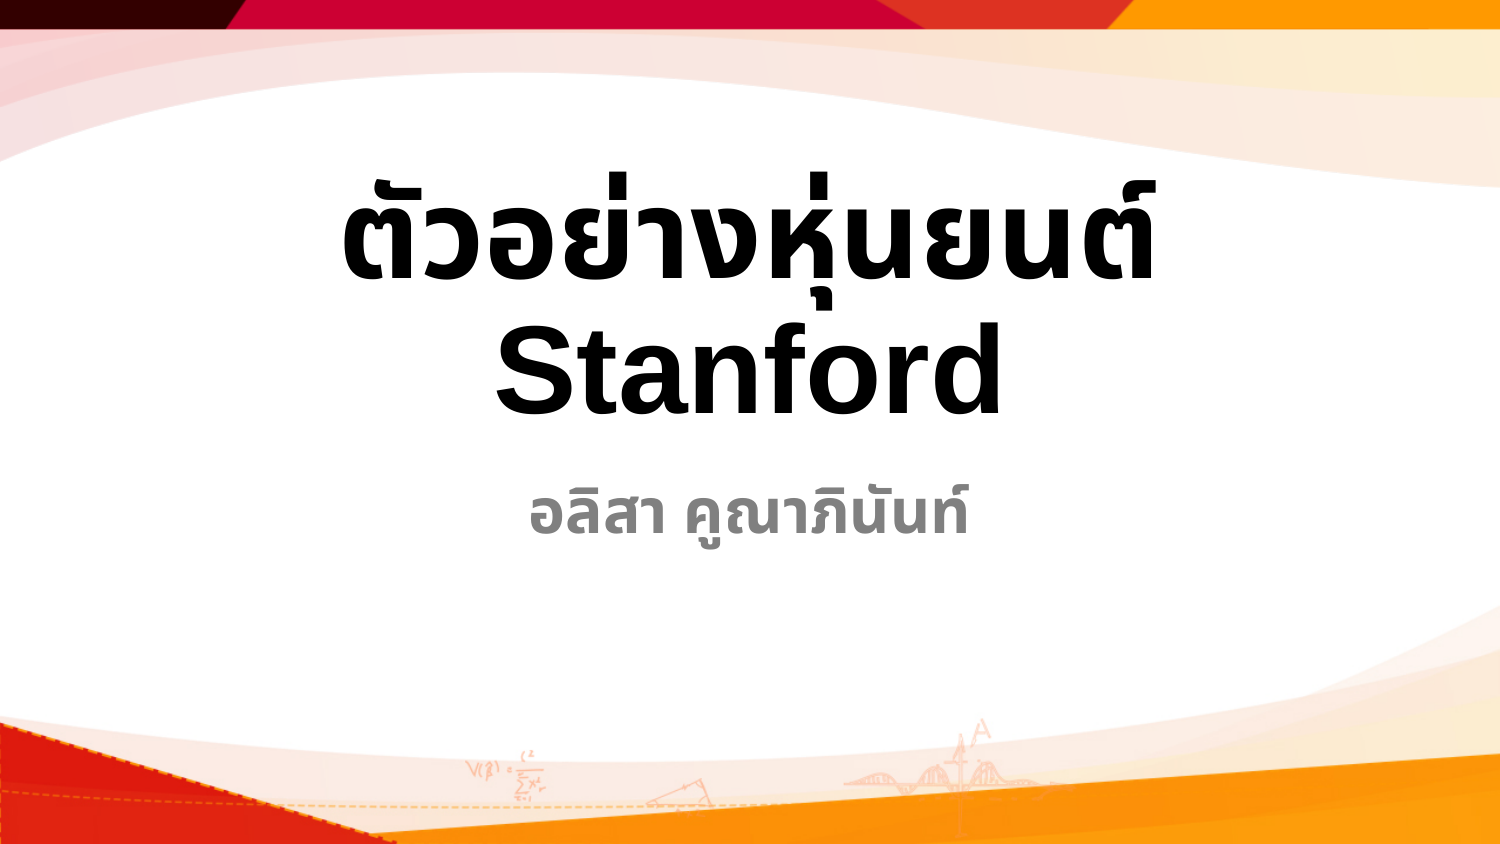

# ตัวอย่างหุ่นยนต์ Stanford
อลิสา คูณาภินันท์